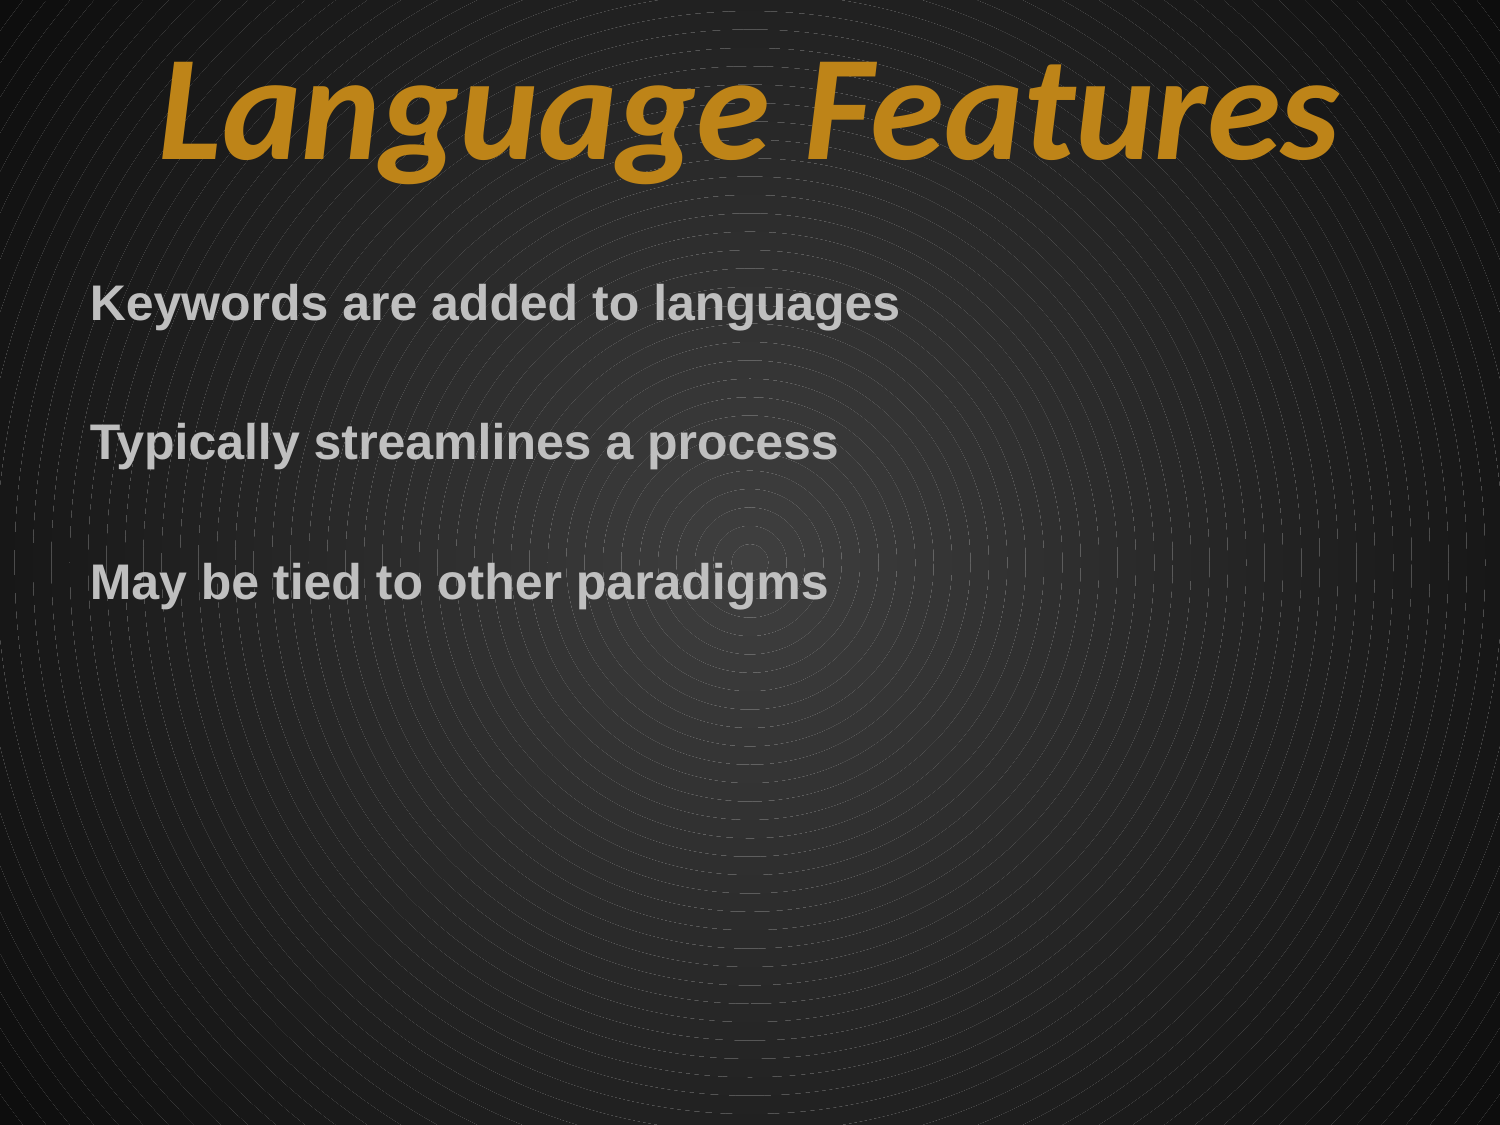

# Language Features
Keywords are added to languages

Typically streamlines a process

May be tied to other paradigms